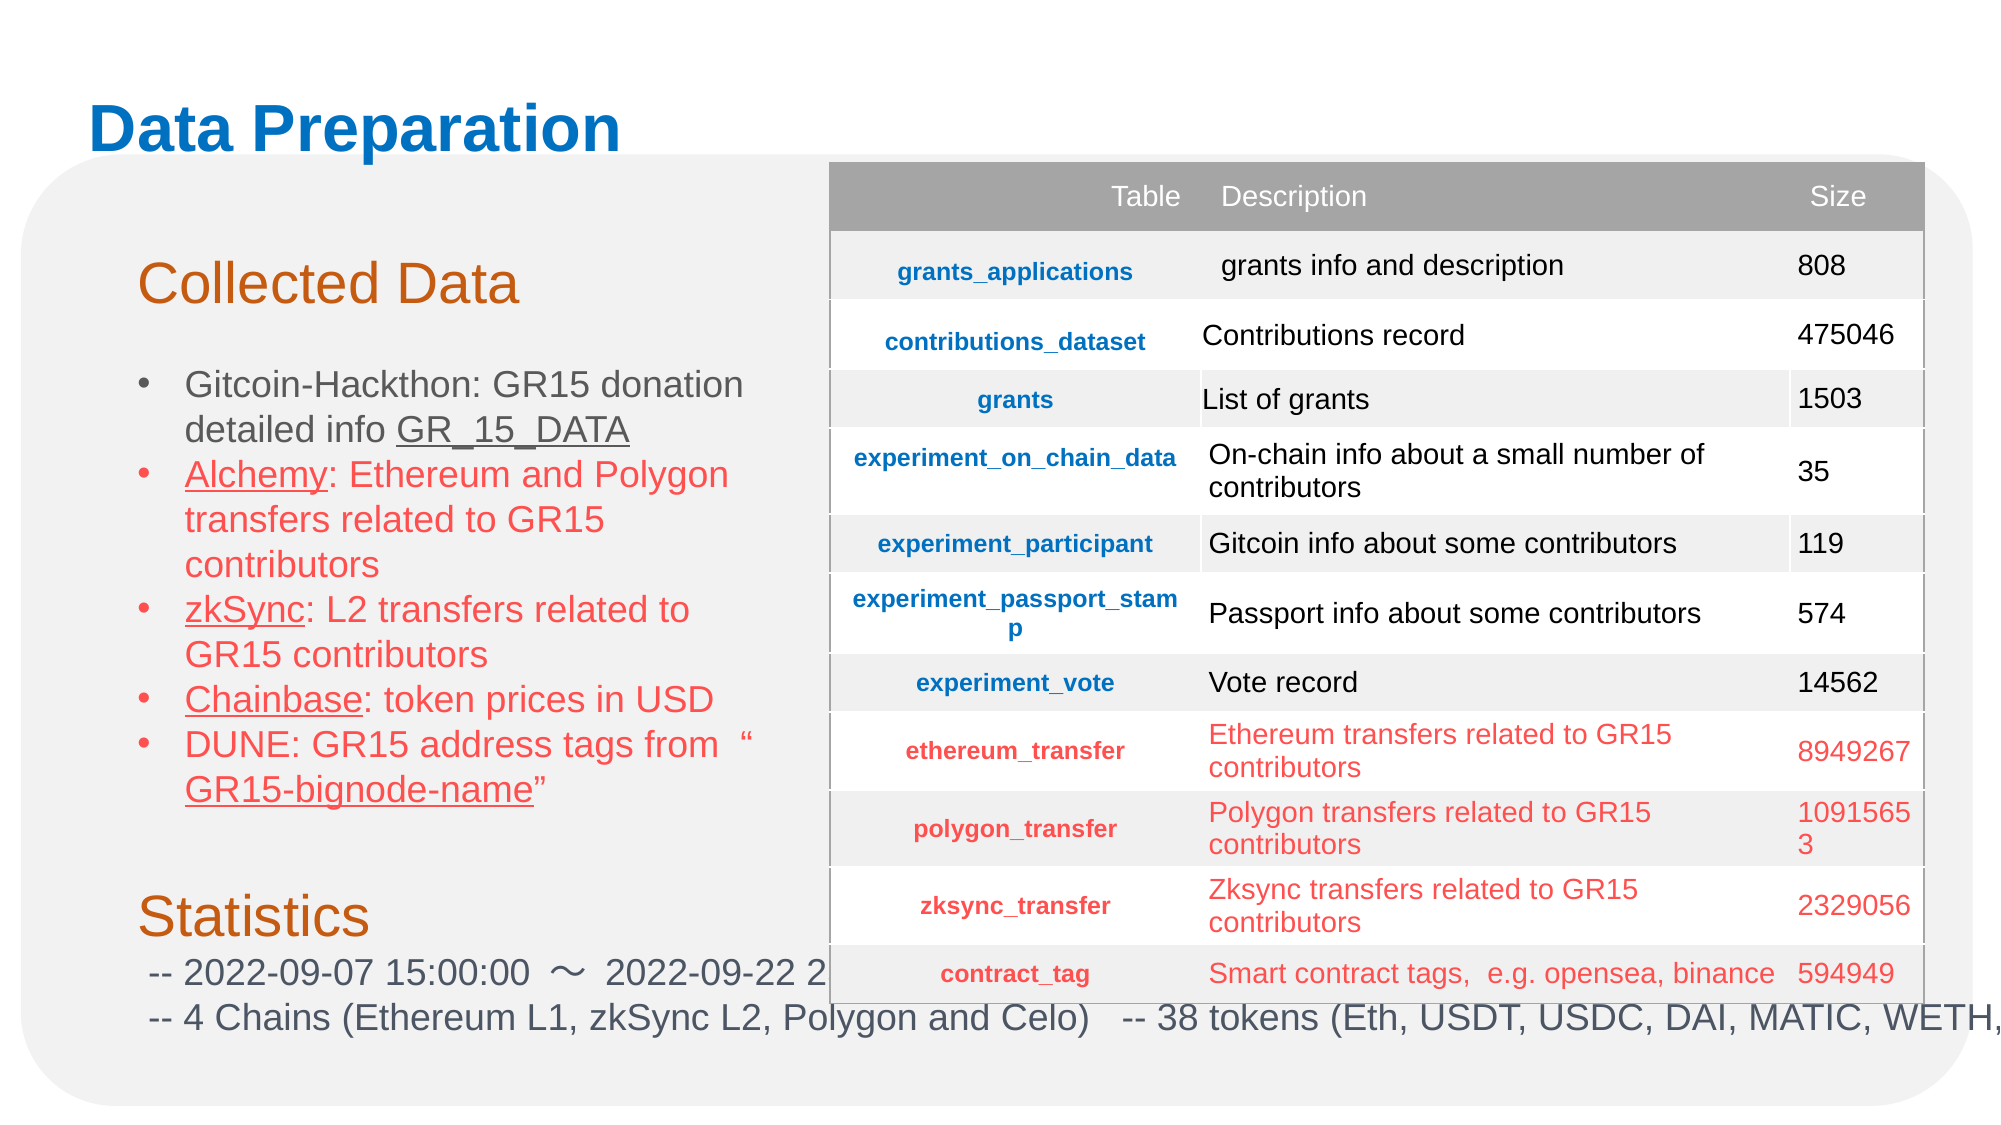

Data Preparation

| Table | Description | Size |
| --- | --- | --- |
| grants\_applications | grants info and description | 808 |
| contributions\_dataset | Contributions record | 475046 |
| grants | List of grants | 1503 |
| experiment\_on\_chain\_data | On-chain info about a small number of contributors | 35 |
| experiment\_participant | Gitcoin info about some contributors | 119 |
| experiment\_passport\_stamp | Passport info about some contributors | 574 |
| experiment\_vote | Vote record | 14562 |
| ethereum\_transfer | Ethereum transfers related to GR15 contributors | 8949267 |
| polygon\_transfer | Polygon transfers related to GR15 contributors | 10915653 |
| zksync\_transfer | Zksync transfers related to GR15 contributors | 2329056 |
| contract\_tag | Smart contract tags, e.g. opensea, binance | 594949 |
Collected Data

Gitcoin-Hackthon: GR15 donation detailed info GR_15_DATA
Alchemy: Ethereum and Polygon transfers related to GR15 contributors
zkSync: L2 transfers related to GR15 contributors
Chainbase: token prices in USD
DUNE: GR15 address tags from  “GR15-bignode-name”
Statistics
 -- 2022-09-07 15:00:00 ～ 2022-09-22 23:59:59             -- 1440 Grants and 55585 Contributor Addresses
 -- 4 Chains (Ethereum L1, zkSync L2, Polygon and Celo)   -- 38 tokens (Eth, USDT, USDC, DAI, MATIC, WETH, etc)